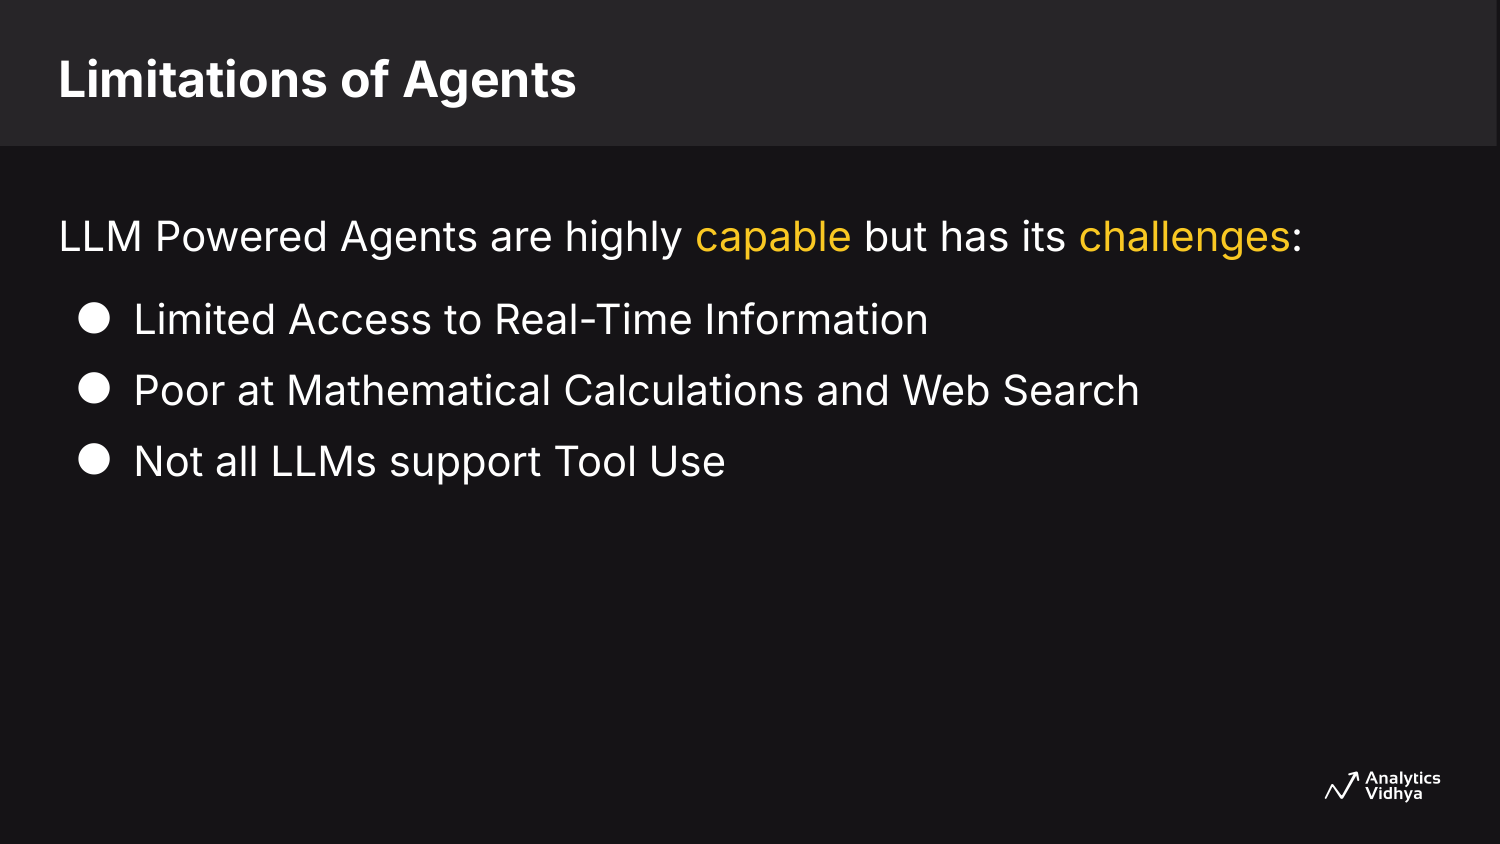

Limitations of Agents

LLM Powered Agents are highly capable but has its challenges:

Limited Access to Real-Time Information
Poor at Mathematical Calculations and Web Search
Not all LLMs support Tool Use